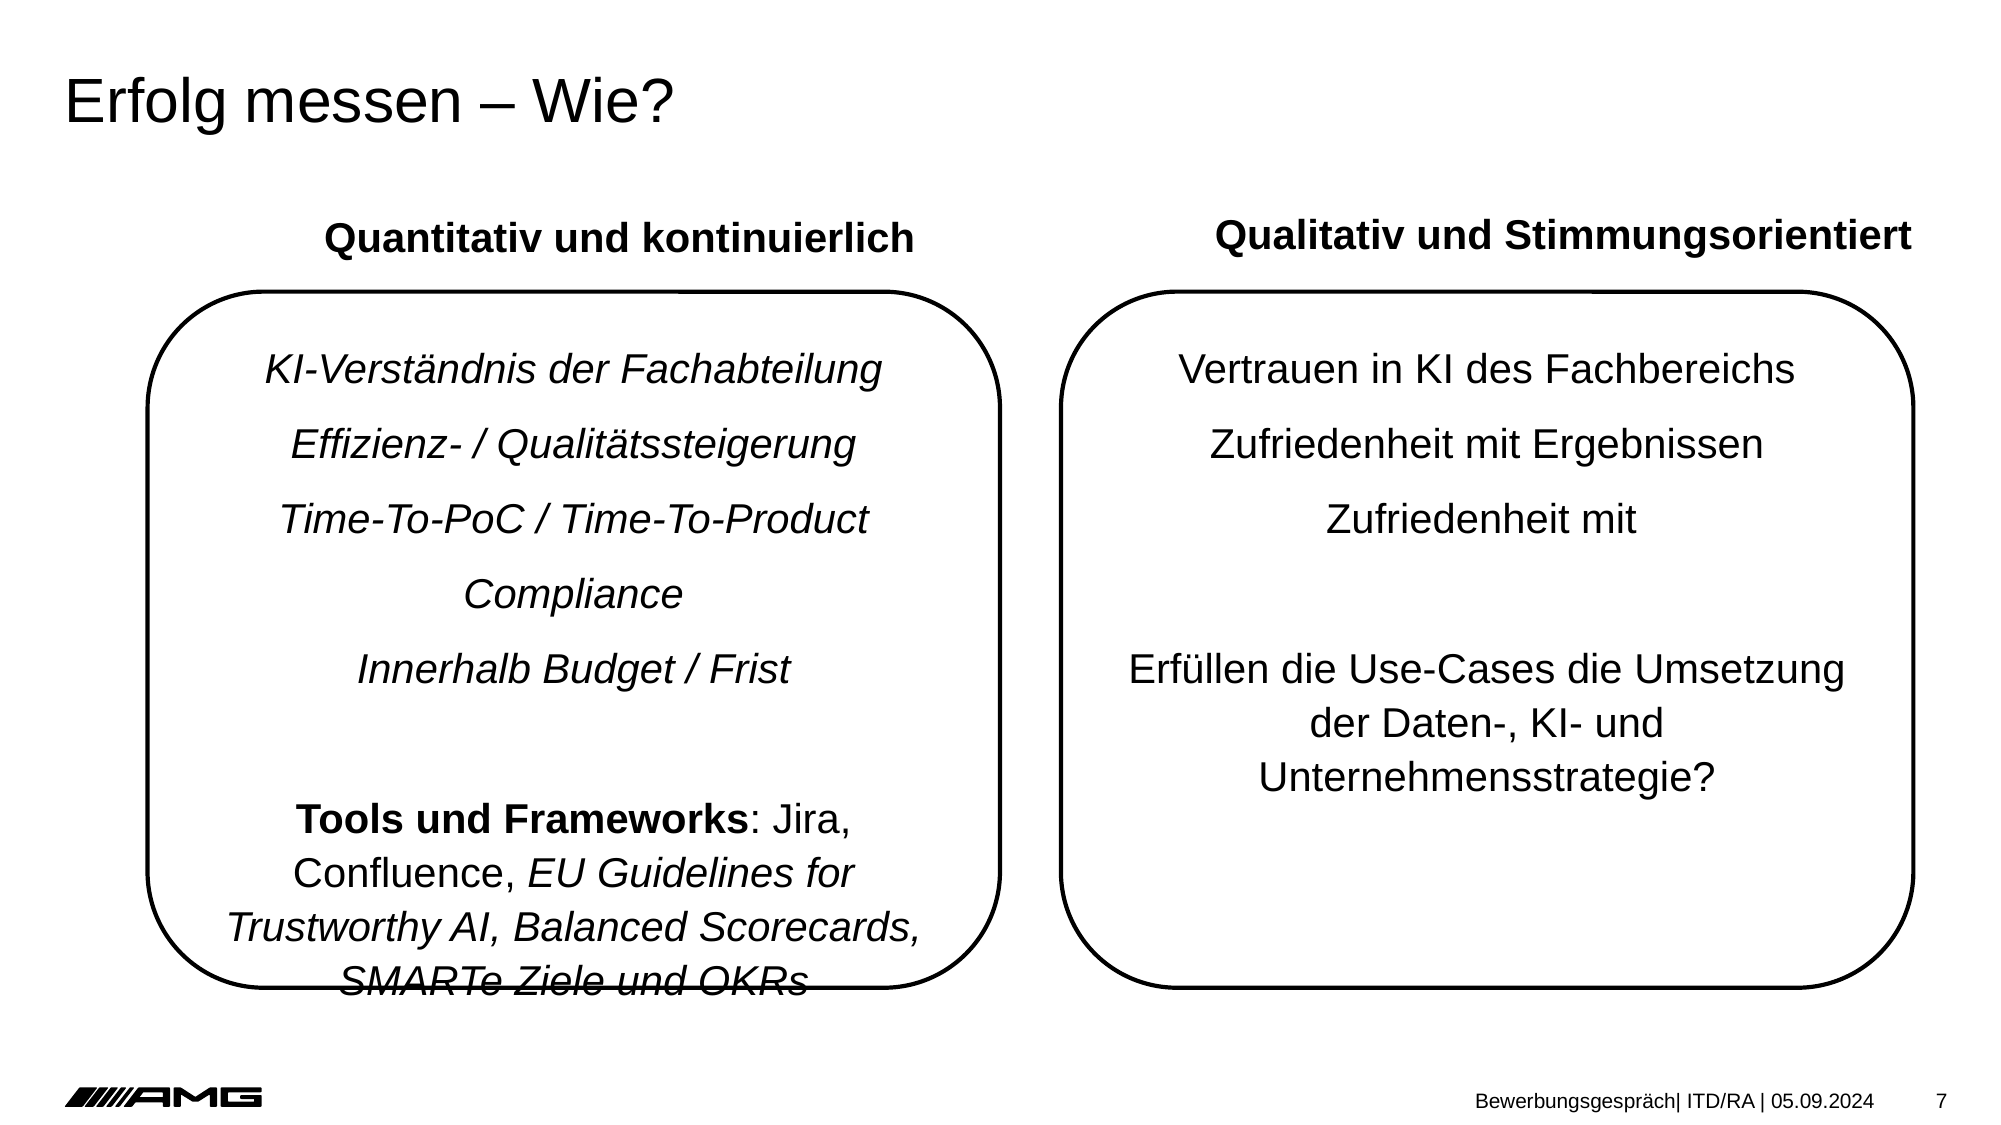

# Erfolg messen – Wie?
Qualitativ und Stimmungsorientiert
Quantitativ und kontinuierlich
KI-Verständnis der Fachabteilung
Effizienz- / Qualitätssteigerung
Time-To-PoC / Time-To-Product
Compliance
Innerhalb Budget / Frist

Tools und Frameworks: Jira, Confluence, EU Guidelines for Trustworthy AI, Balanced Scorecards, SMARTe Ziele und OKRs
Vertrauen in KI des Fachbereichs
Zufriedenheit mit Ergebnissen
Zufriedenheit mit

Erfüllen die Use-Cases die Umsetzung der Daten-, KI- und Unternehmensstrategie?

Bewerbungsgespräch| ITD/RA | 05.09.2024
7